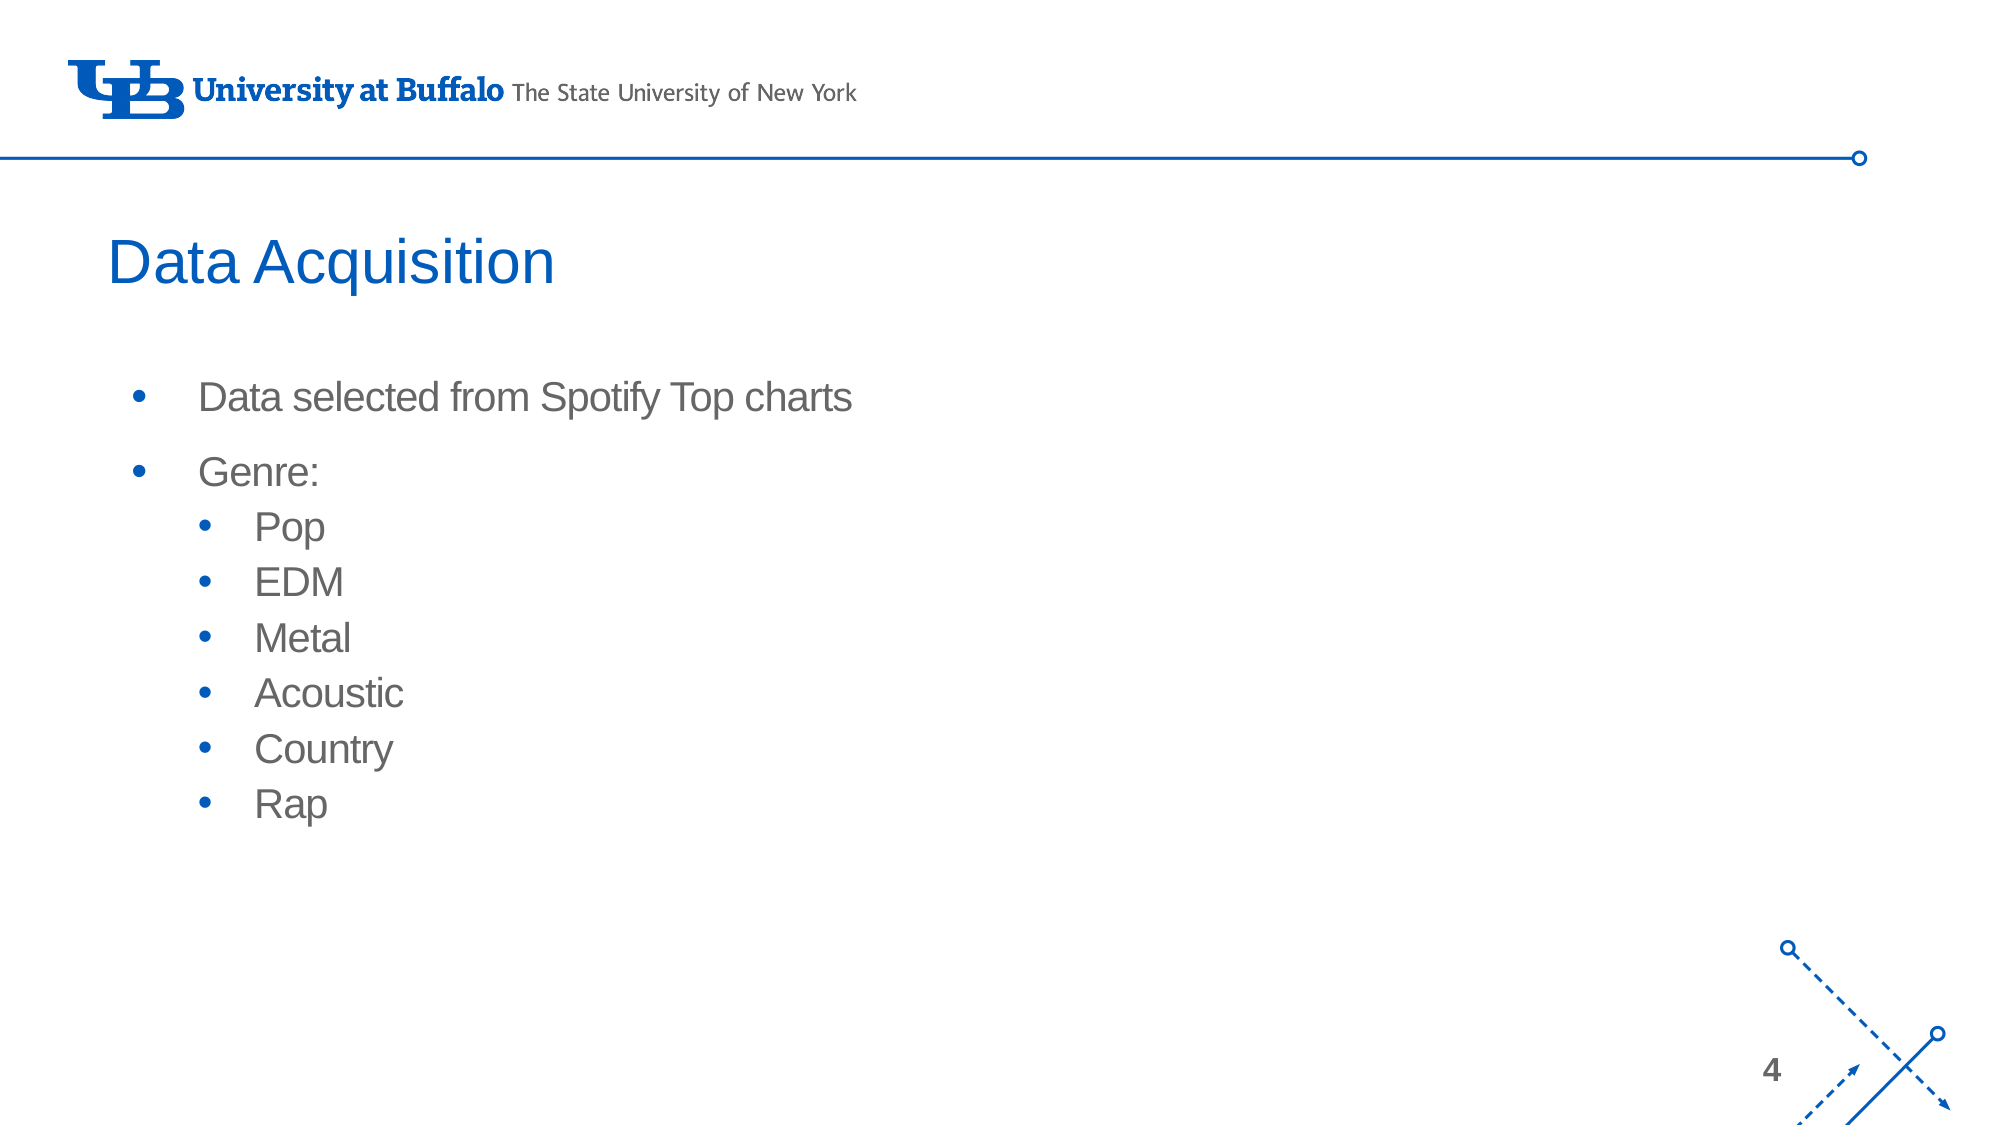

# Data Acquisition
Data selected from Spotify Top charts
Genre:
Pop
EDM
Metal
Acoustic
Country
Rap